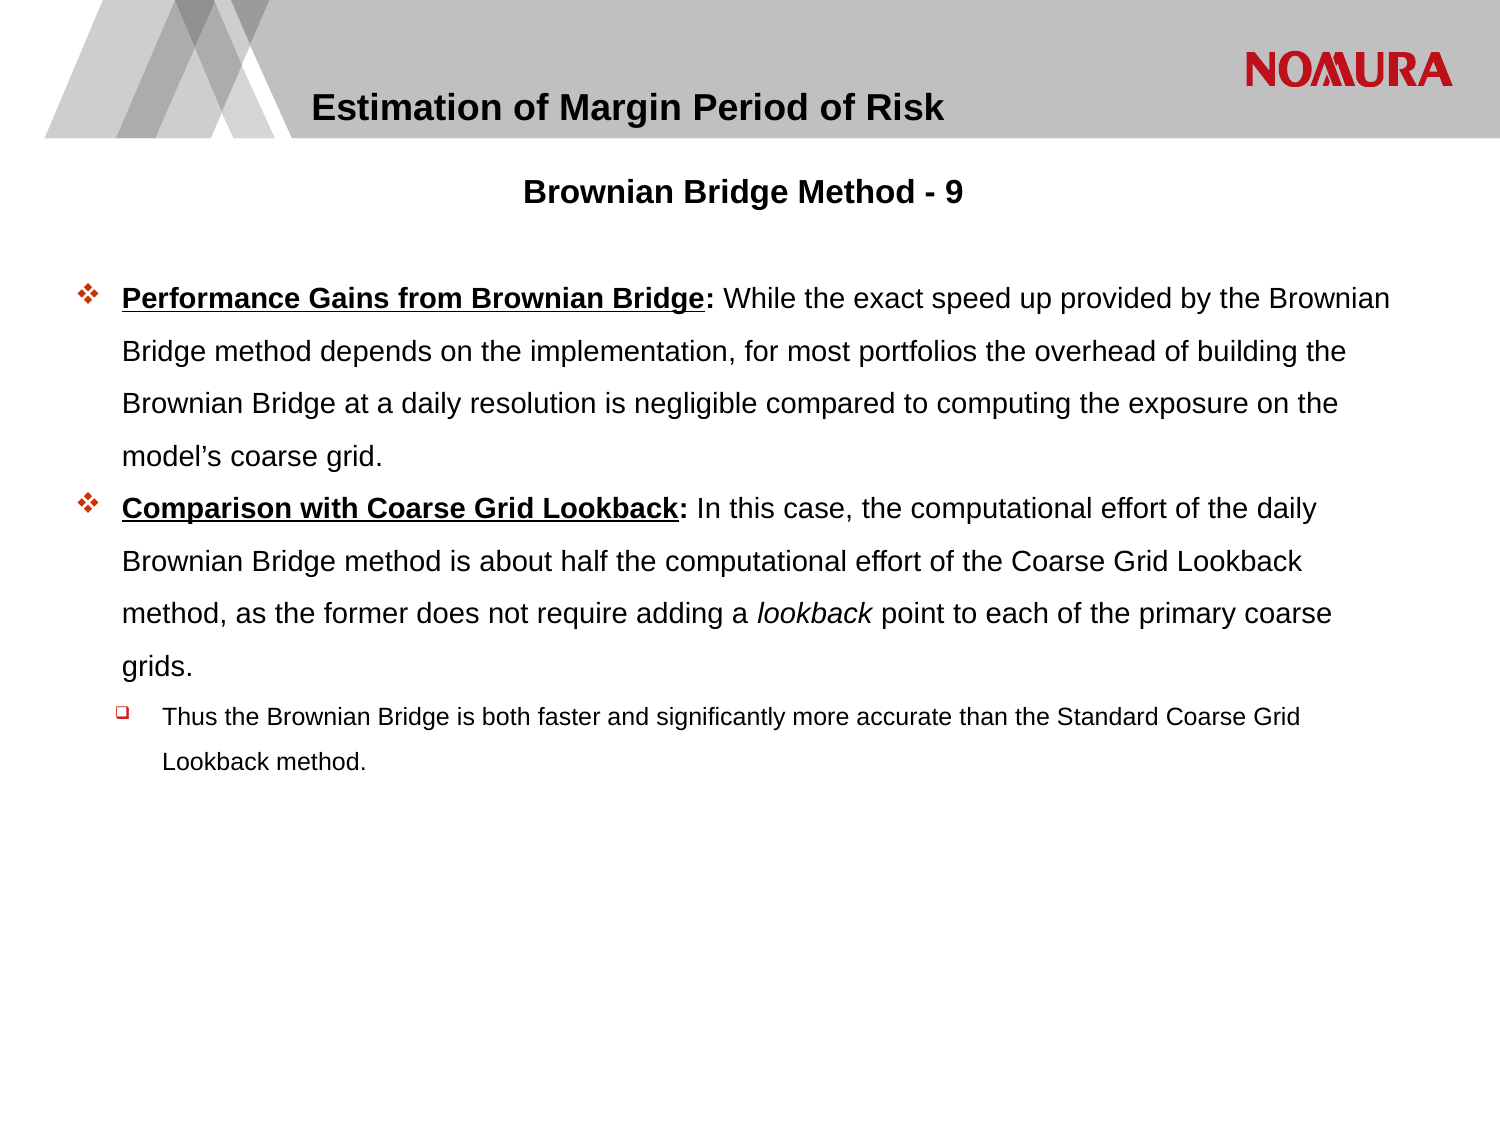

# Estimation of Margin Period of Risk
Brownian Bridge Method - 9

Performance Gains from Brownian Bridge: While the exact speed up provided by the Brownian Bridge method depends on the implementation, for most portfolios the overhead of building the Brownian Bridge at a daily resolution is negligible compared to computing the exposure on the model’s coarse grid.
Comparison with Coarse Grid Lookback: In this case, the computational effort of the daily Brownian Bridge method is about half the computational effort of the Coarse Grid Lookback method, as the former does not require adding a lookback point to each of the primary coarse grids.
Thus the Brownian Bridge is both faster and significantly more accurate than the Standard Coarse Grid Lookback method.